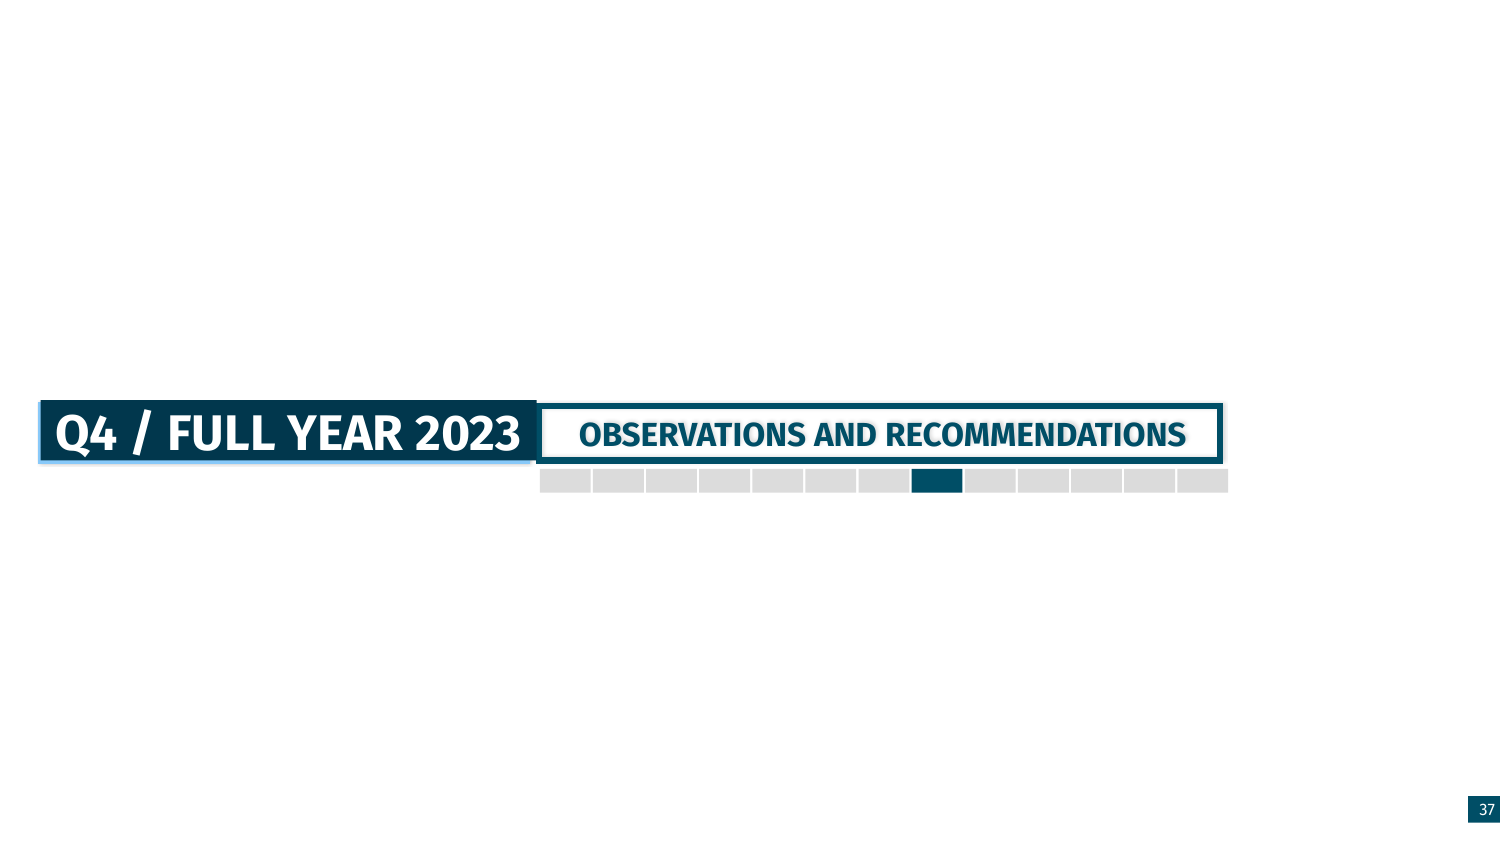

Q4 / full Year 2023

 OBSERVATIONS AND RECOMMENDATIONS

37